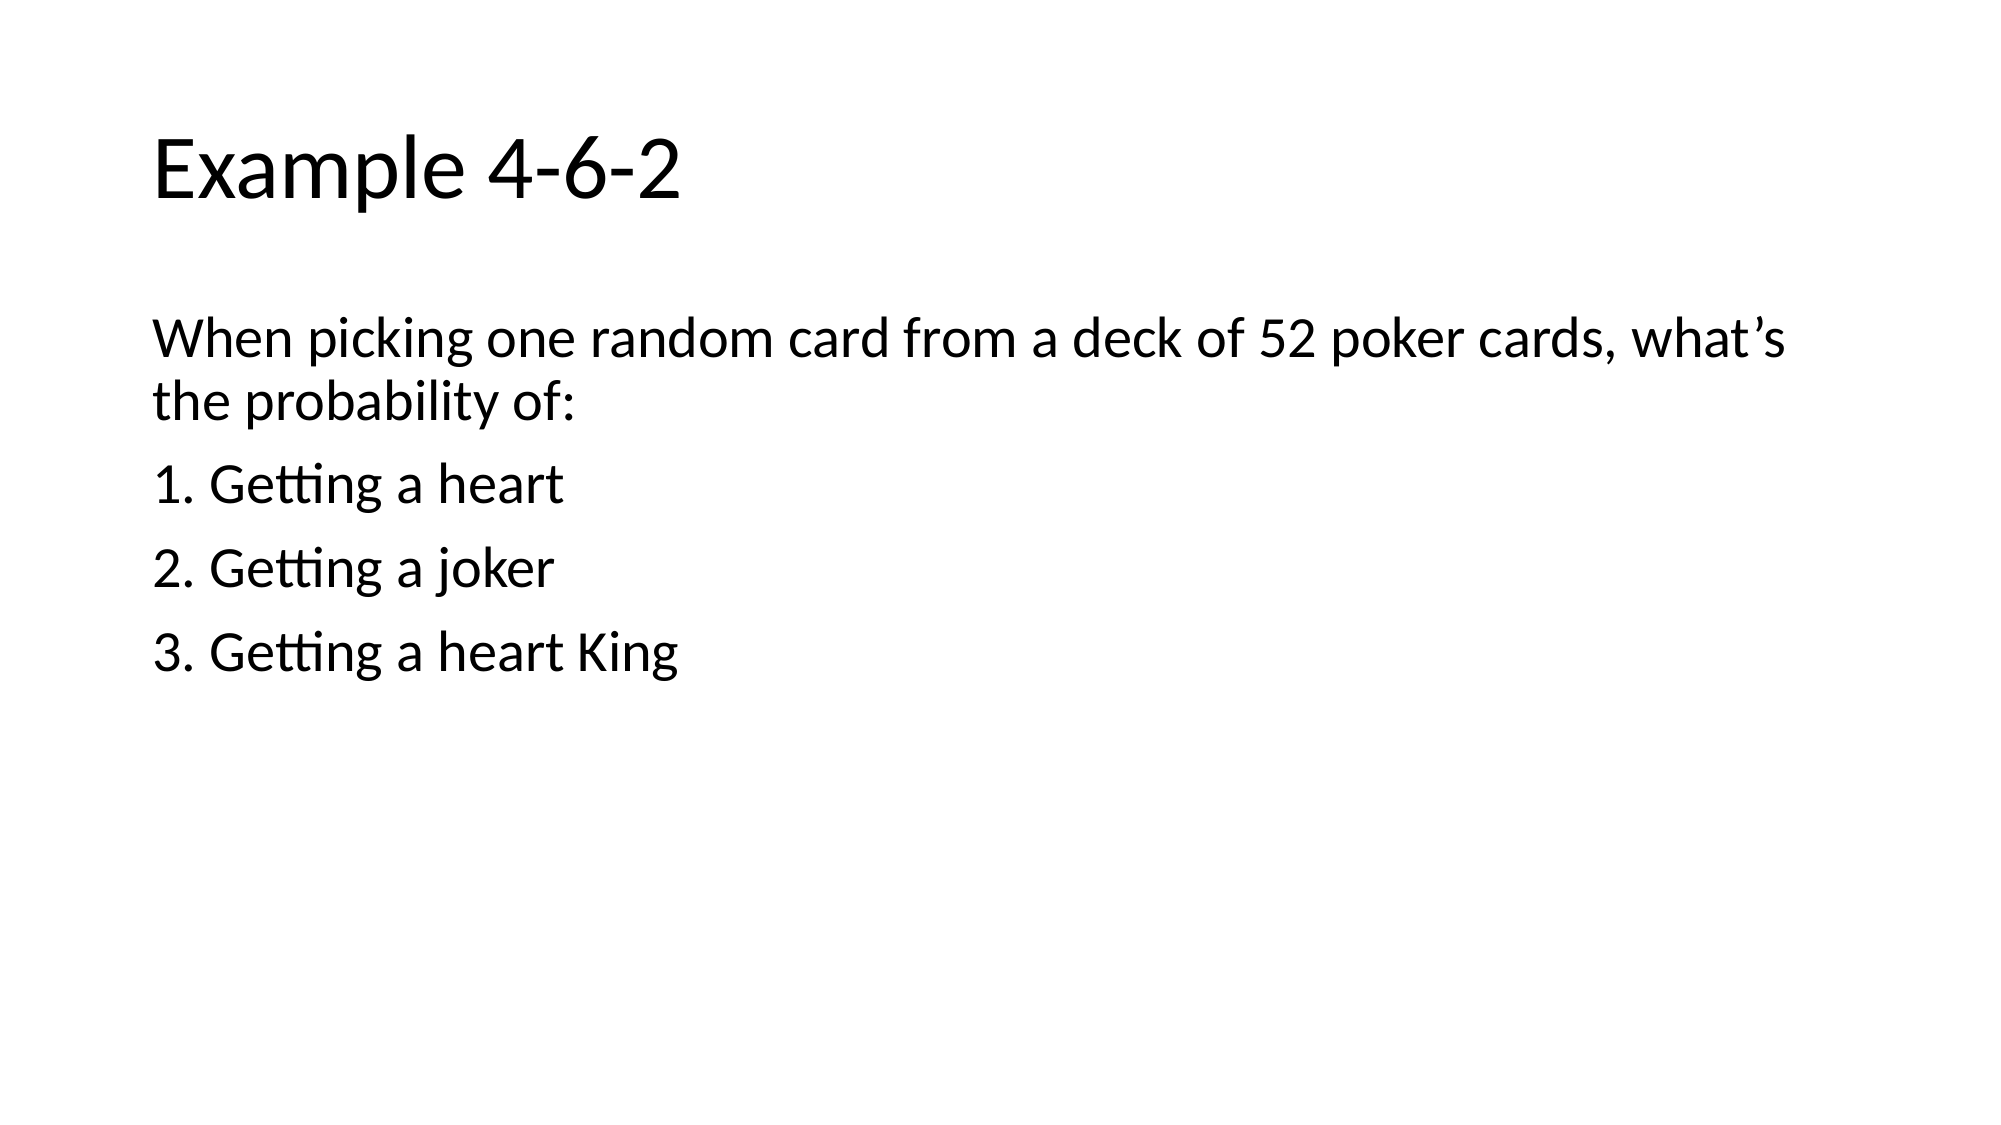

# Example 4-6-2
When picking one random card from a deck of 52 poker cards, what’s the probability of:
1. Getting a heart
2. Getting a joker
3. Getting a heart King